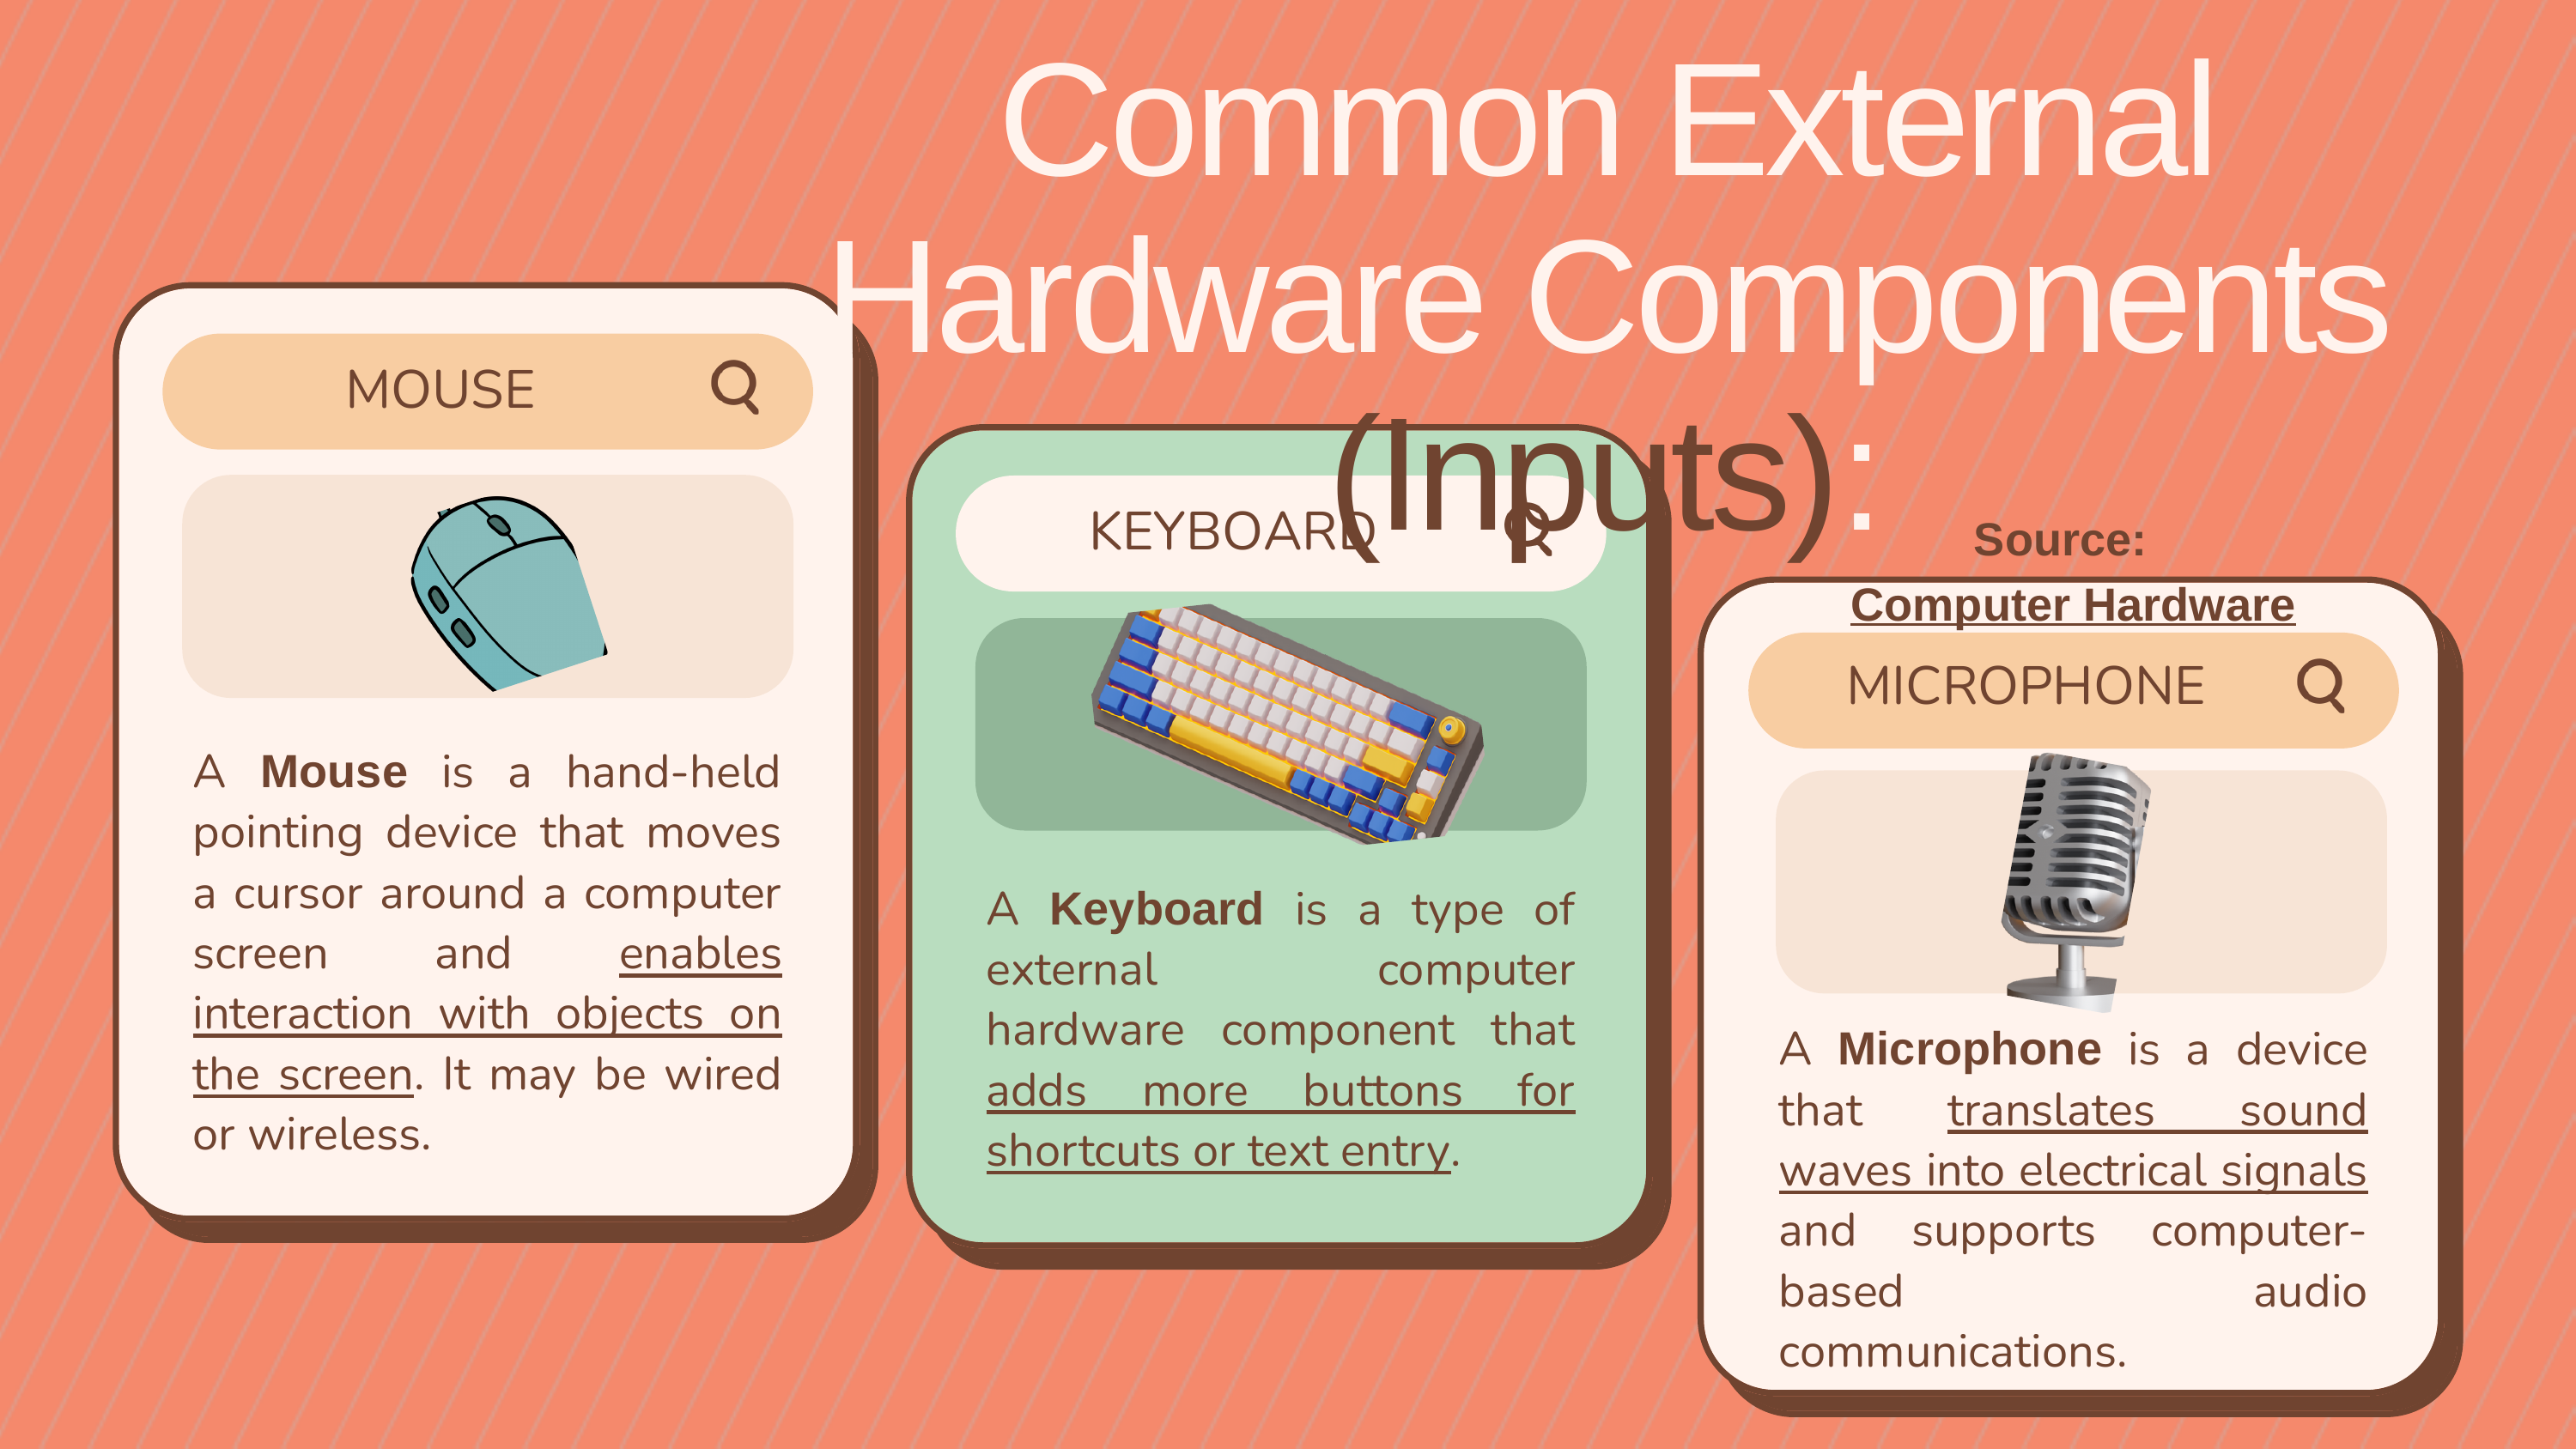

Common External Hardware Components (Inputs):

MOUSE

Source:  Computer Hardware

KEYBOARD

MICROPHONE
A Mouse is a hand-held pointing device that moves a cursor around a computer screen and enables interaction with objects on the screen. It may be wired or wireless.

A Keyboard is a type of external computer hardware component that adds more buttons for shortcuts or text entry.
A Microphone is a device that translates sound waves into electrical signals and supports computer-based audio communications.